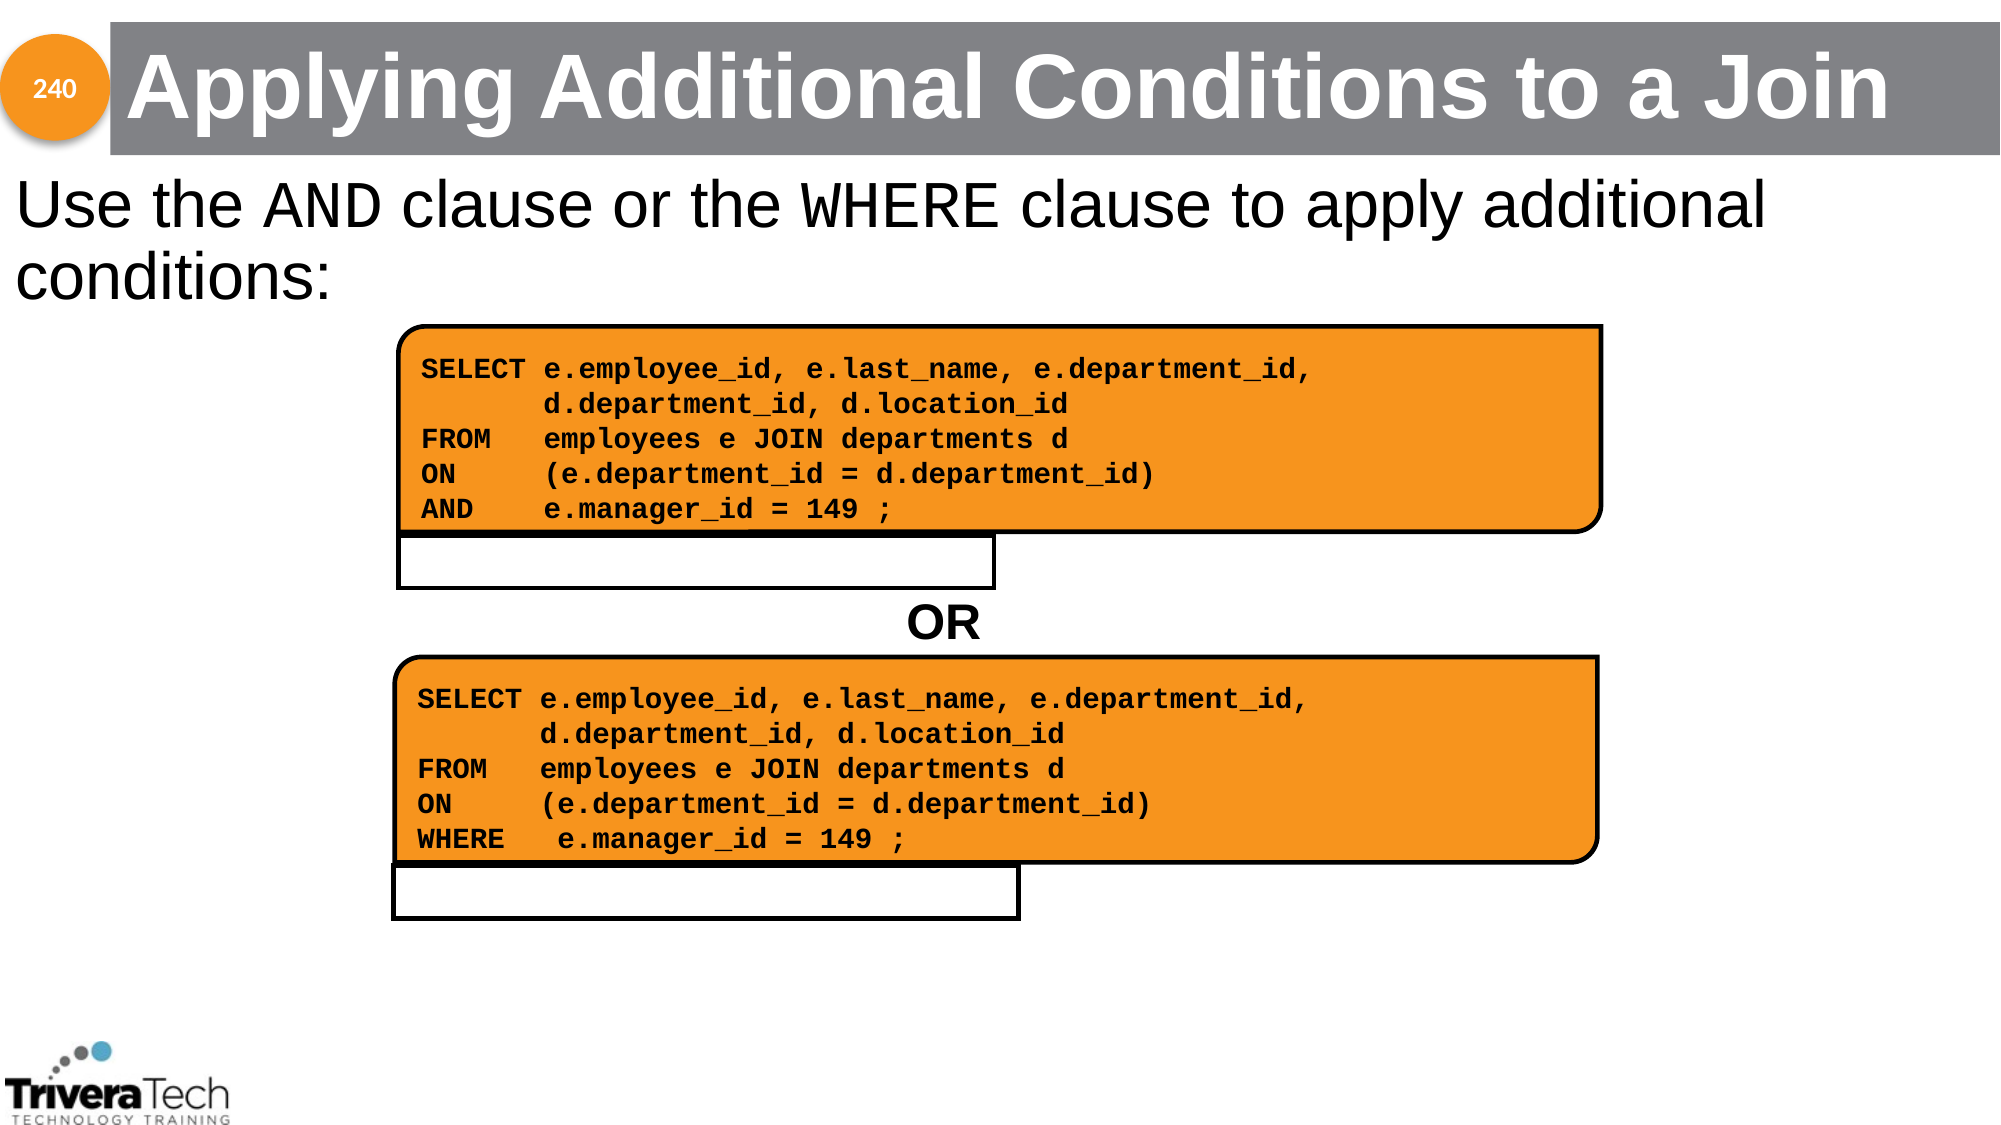

# Applying Additional Conditions to a Join
240
Use the AND clause or the WHERE clause to apply additional conditions:

SELECT e.employee_id, e.last_name, e.department_id,
       d.department_id, d.location_id
FROM   employees e JOIN departments d
ON     (e.department_id = d.department_id)
AND    e.manager_id = 149 ;

OR
SELECT e.employee_id, e.last_name, e.department_id,
       d.department_id, d.location_id
FROM   employees e JOIN departments d
ON     (e.department_id = d.department_id)
WHERE   e.manager_id = 149 ;